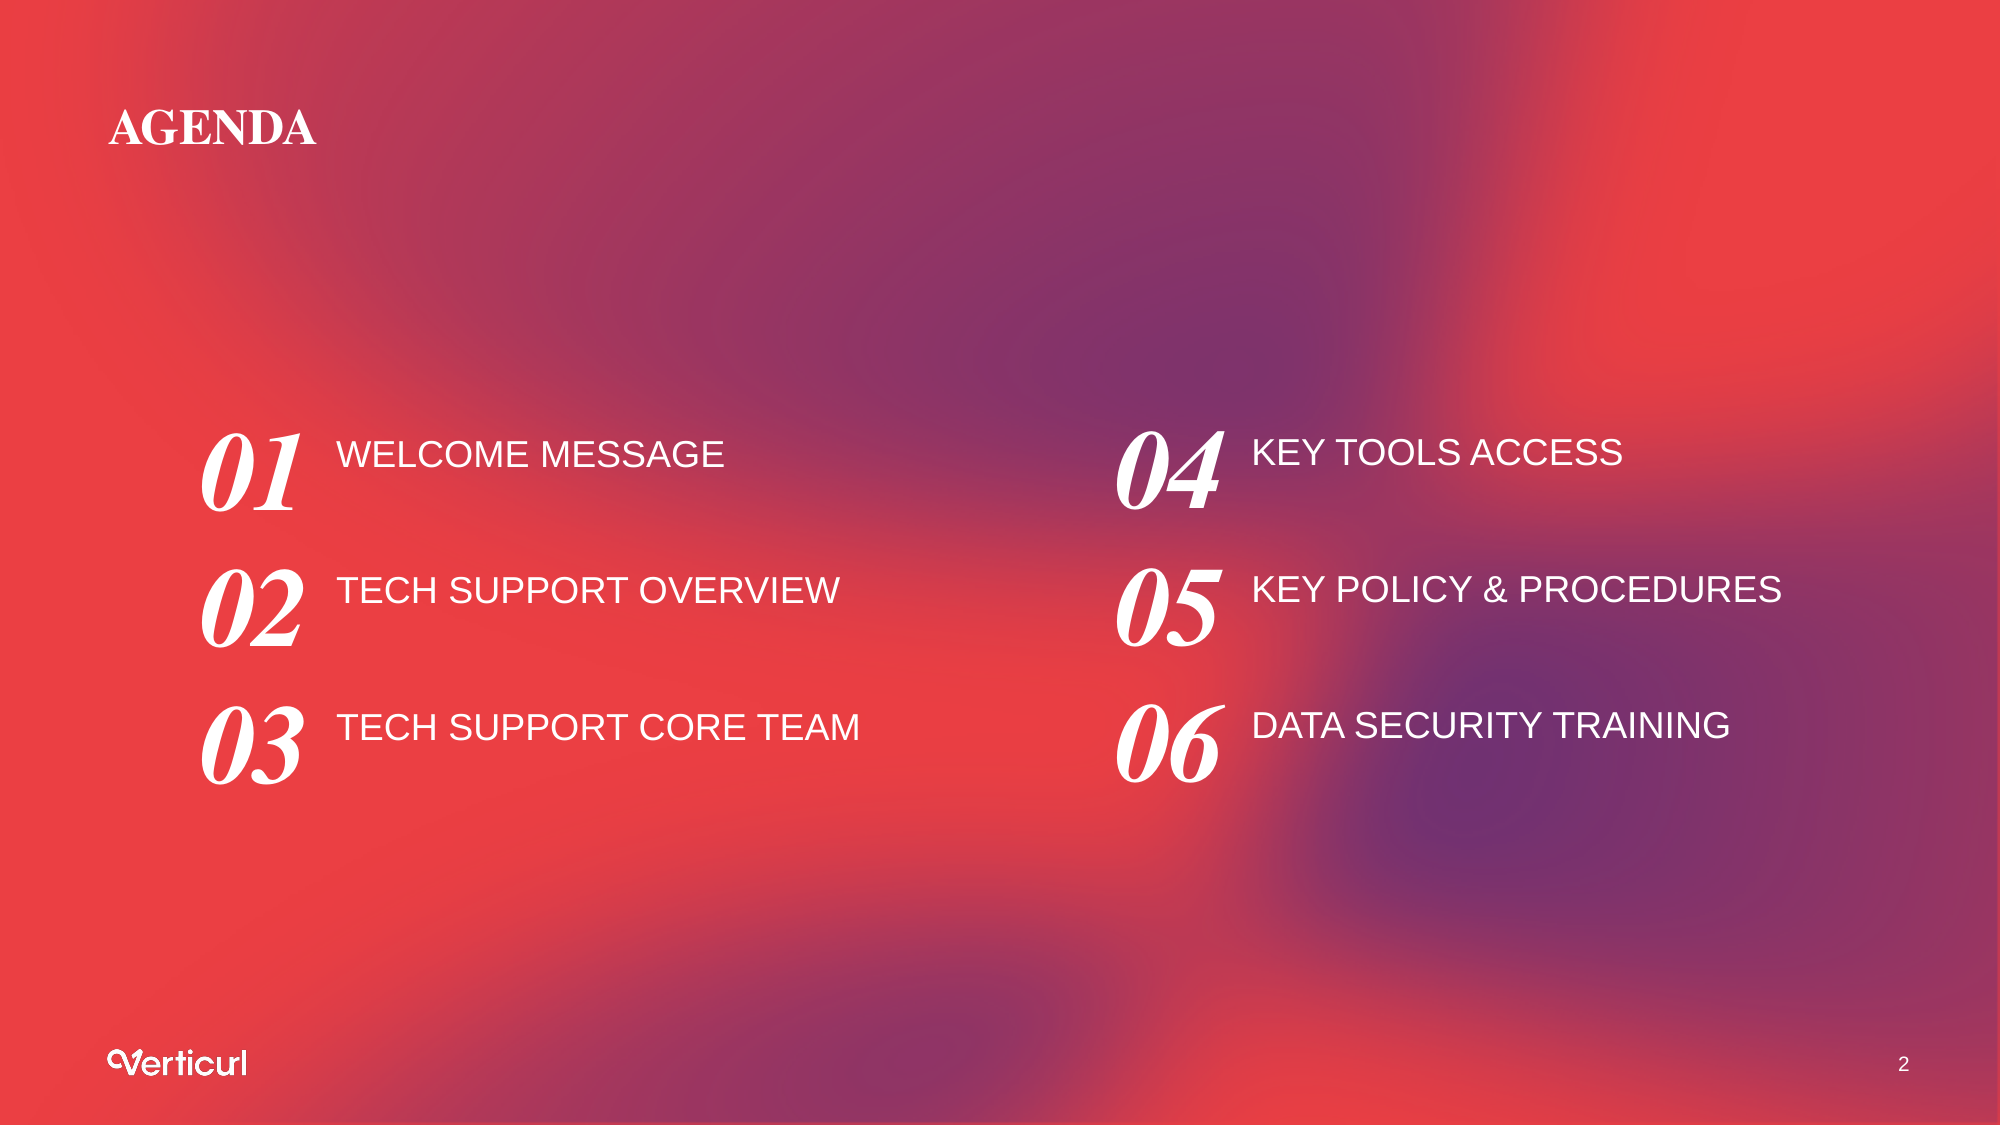

# AGENDA
KEY TOOLS ACCESS
WELCOME MESSAGE
04
01
KEY POLICY & PROCEDURES
TECH SUPPORT OVERVIEW
05
02
DATA SECURITY TRAINING
TECH SUPPORT CORE TEAM
06
03
2